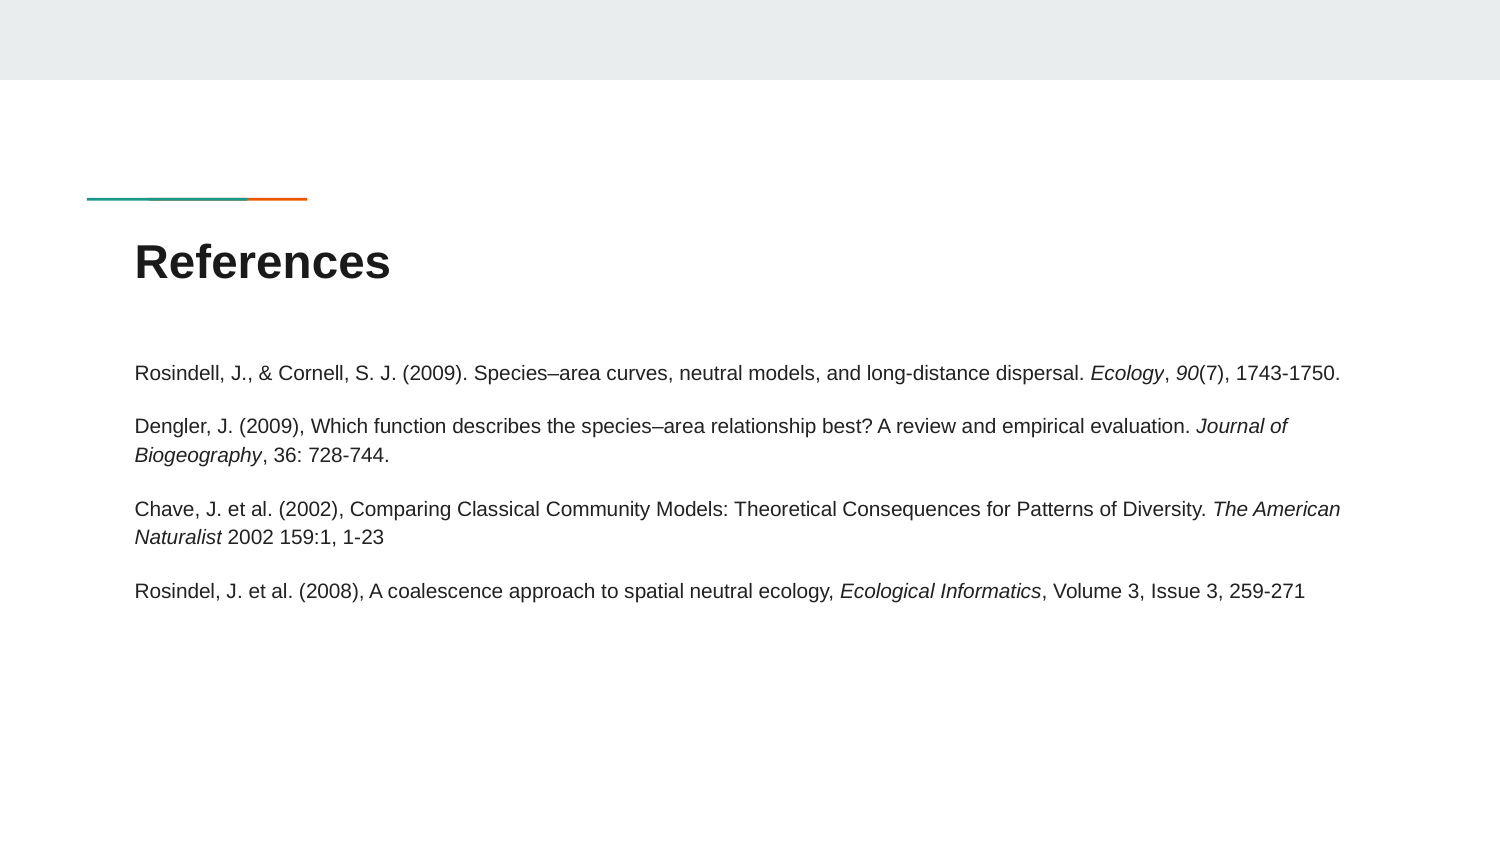

# References
Rosindell, J., & Cornell, S. J. (2009). Species–area curves, neutral models, and long‐distance dispersal. Ecology, 90(7), 1743-1750.
Dengler, J. (2009), Which function describes the species–area relationship best? A review and empirical evaluation. Journal of Biogeography, 36: 728-744.
Chave, J. et al. (2002), Comparing Classical Community Models: Theoretical Consequences for Patterns of Diversity. The American Naturalist 2002 159:1, 1-23
Rosindel, J. et al. (2008), A coalescence approach to spatial neutral ecology, Ecological Informatics, Volume 3, Issue 3, 259-271